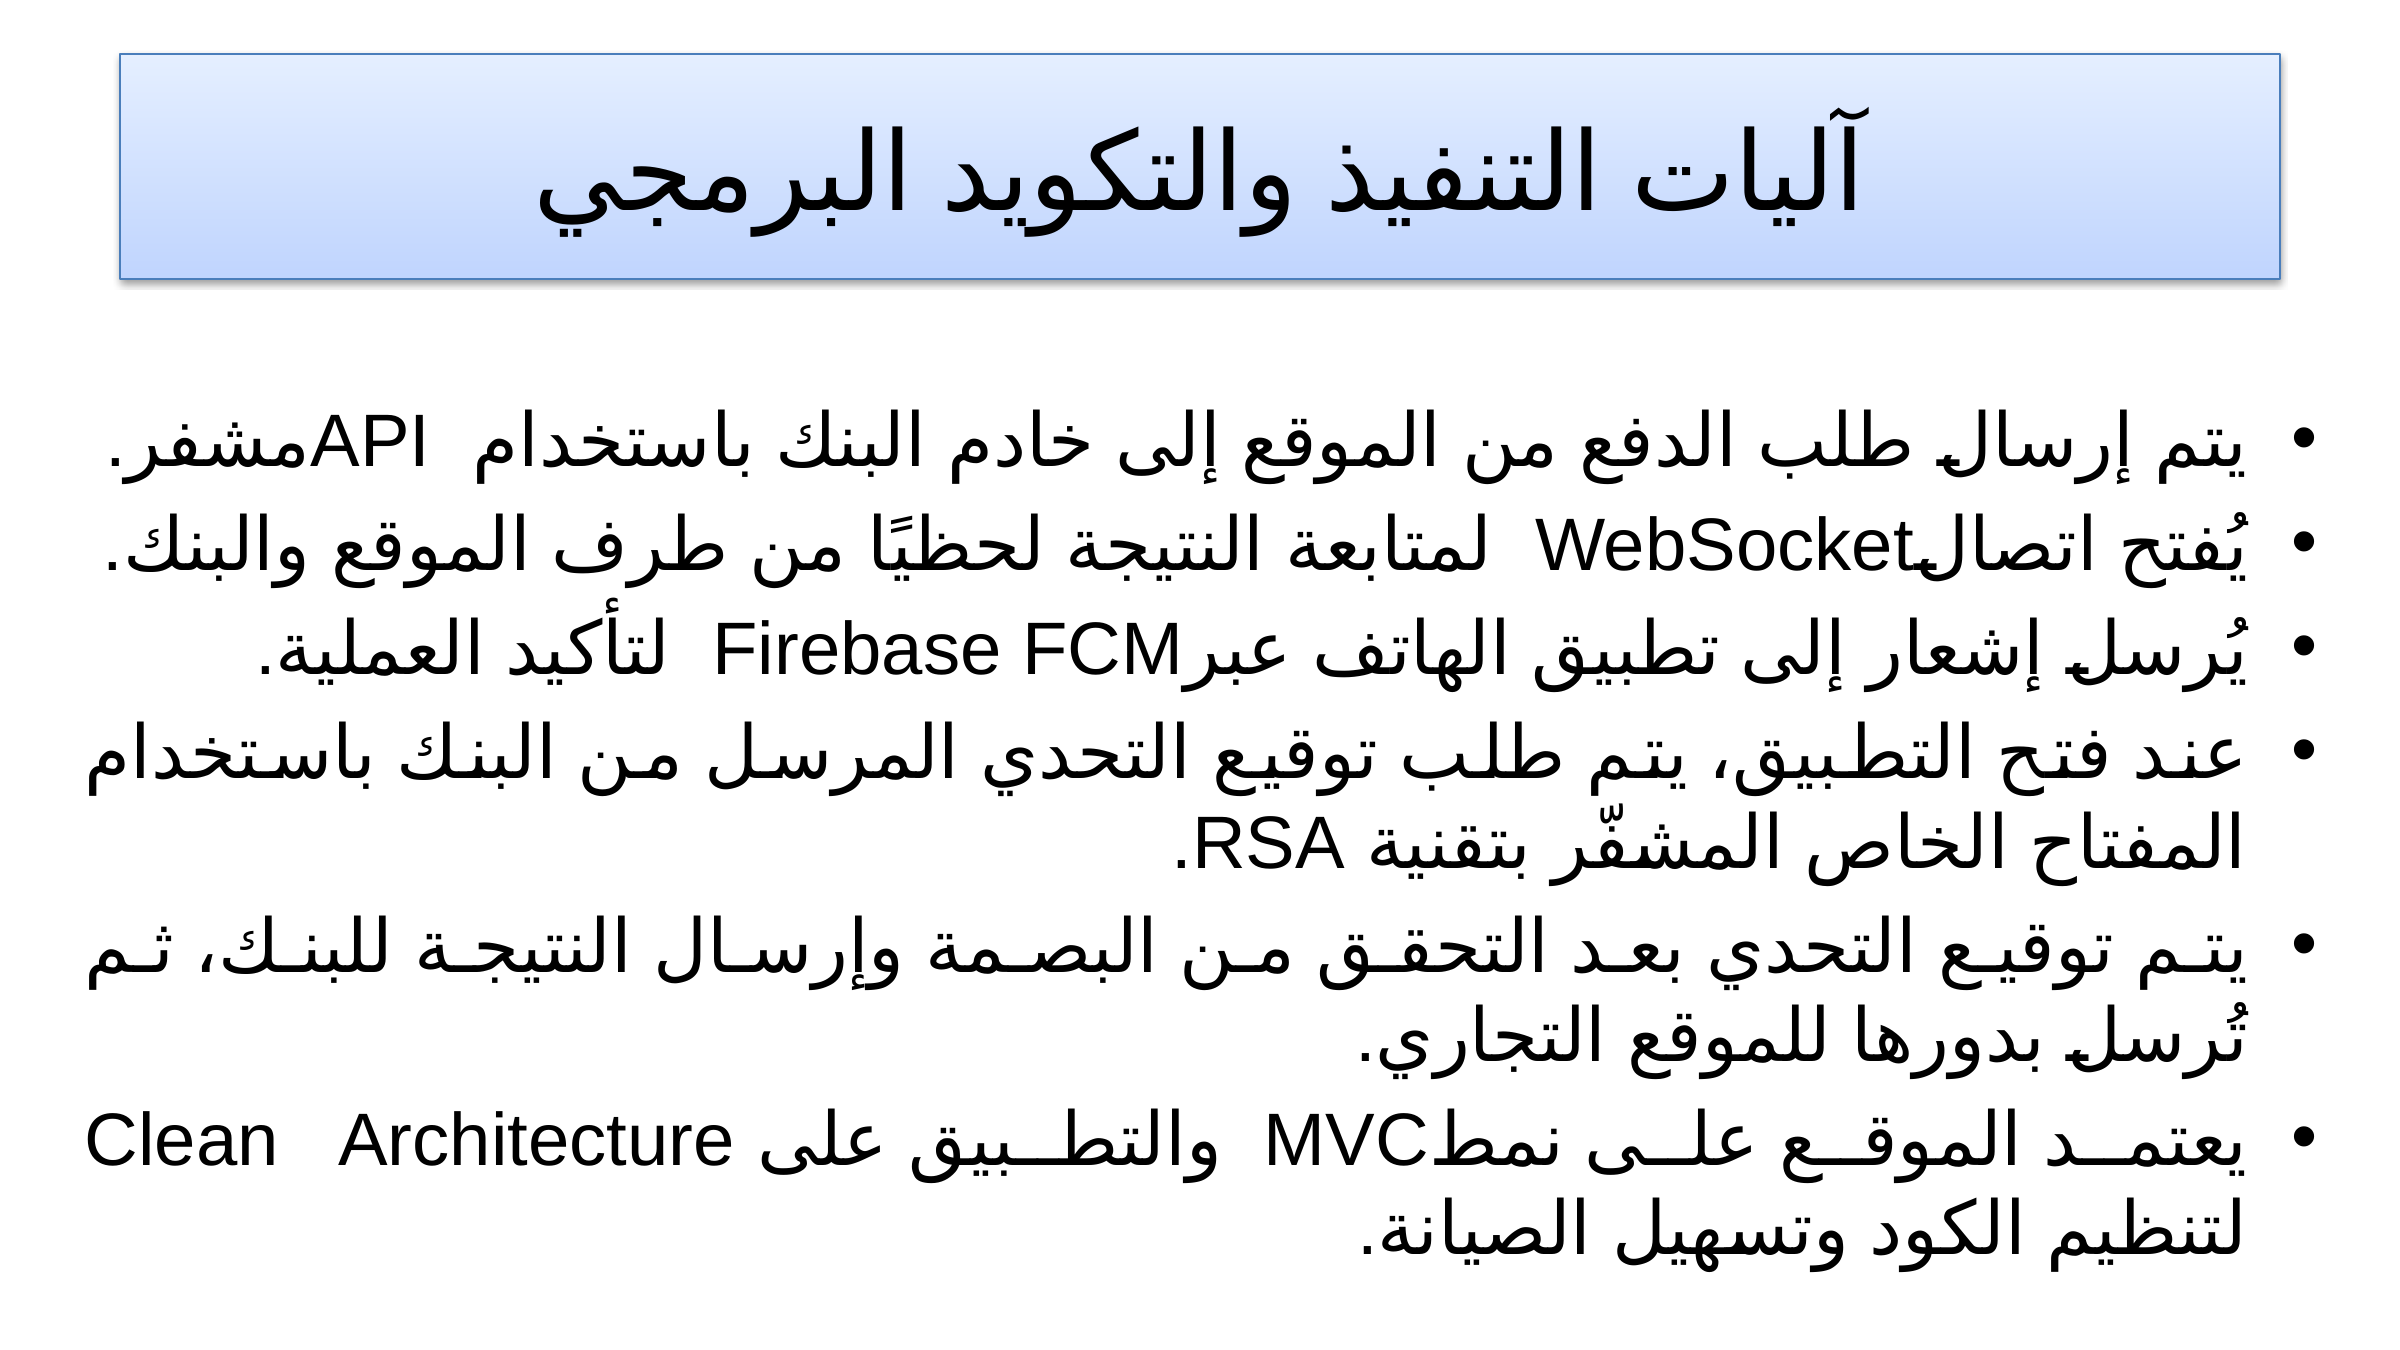

# آليات التنفيذ والتكويد البرمجي

يتم إرسال طلب الدفع من الموقع إلى خادم البنك باستخدام  APIمشفر.
يُفتح اتصالWebSocket  لمتابعة النتيجة لحظيًا من طرف الموقع والبنك.
يُرسل إشعار إلى تطبيق الهاتف عبرFirebase FCM  لتأكيد العملية.
عند فتح التطبيق، يتم طلب توقيع التحدي المرسل من البنك باستخدام المفتاح الخاص المشفّر بتقنية RSA.
يتم توقيع التحدي بعد التحقق من البصمة وإرسال النتيجة للبنك، ثم تُرسل بدورها للموقع التجاري.
يعتمد الموقع على نمطMVC  والتطبيق على Clean Architecture لتنظيم الكود وتسهيل الصيانة.